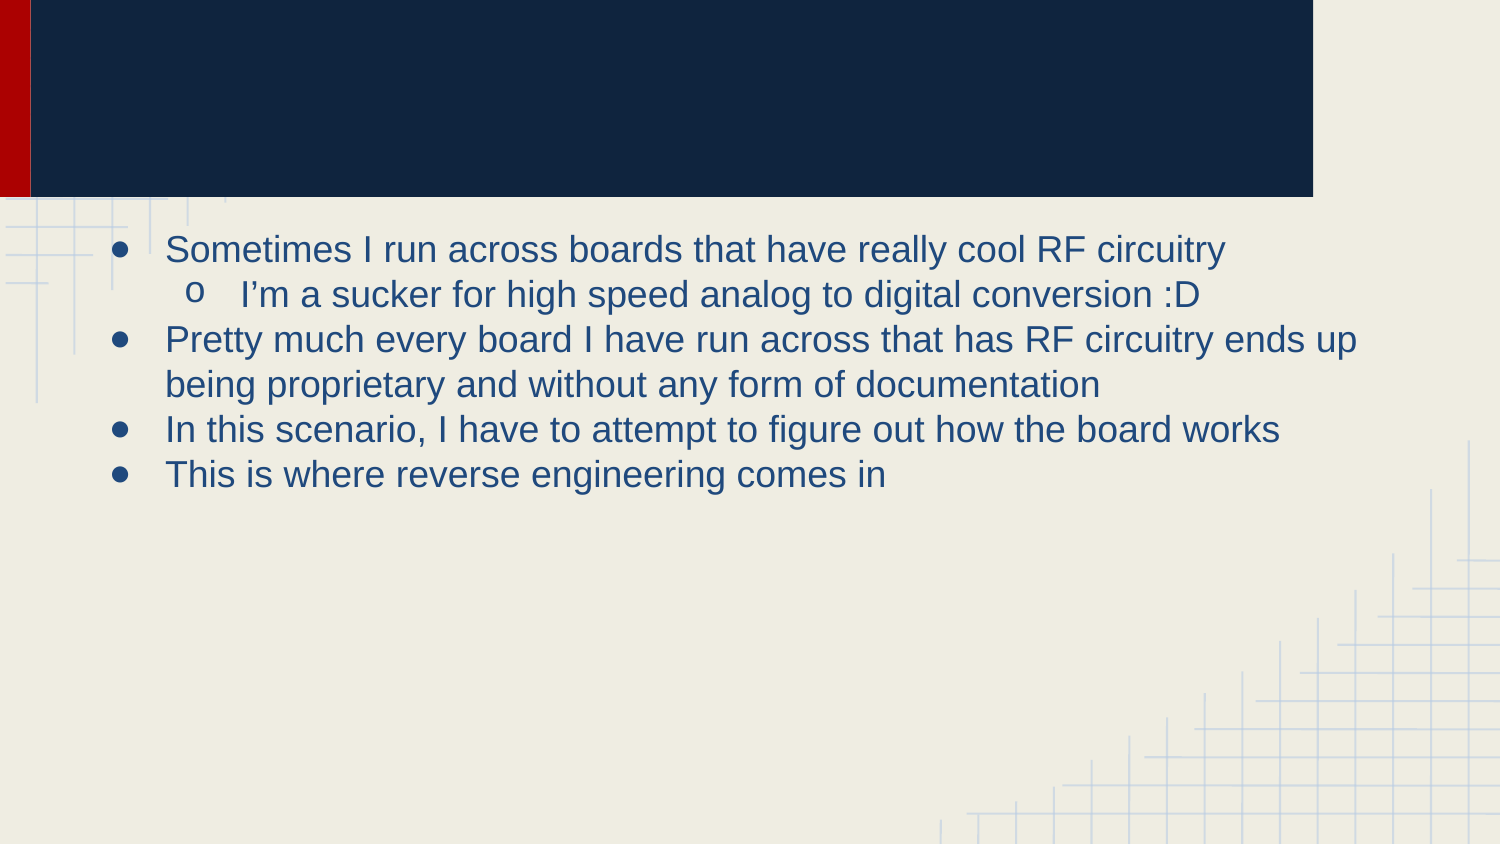

#
Sometimes I run across boards that have really cool RF circuitry
I’m a sucker for high speed analog to digital conversion :D
Pretty much every board I have run across that has RF circuitry ends up being proprietary and without any form of documentation
In this scenario, I have to attempt to figure out how the board works
This is where reverse engineering comes in